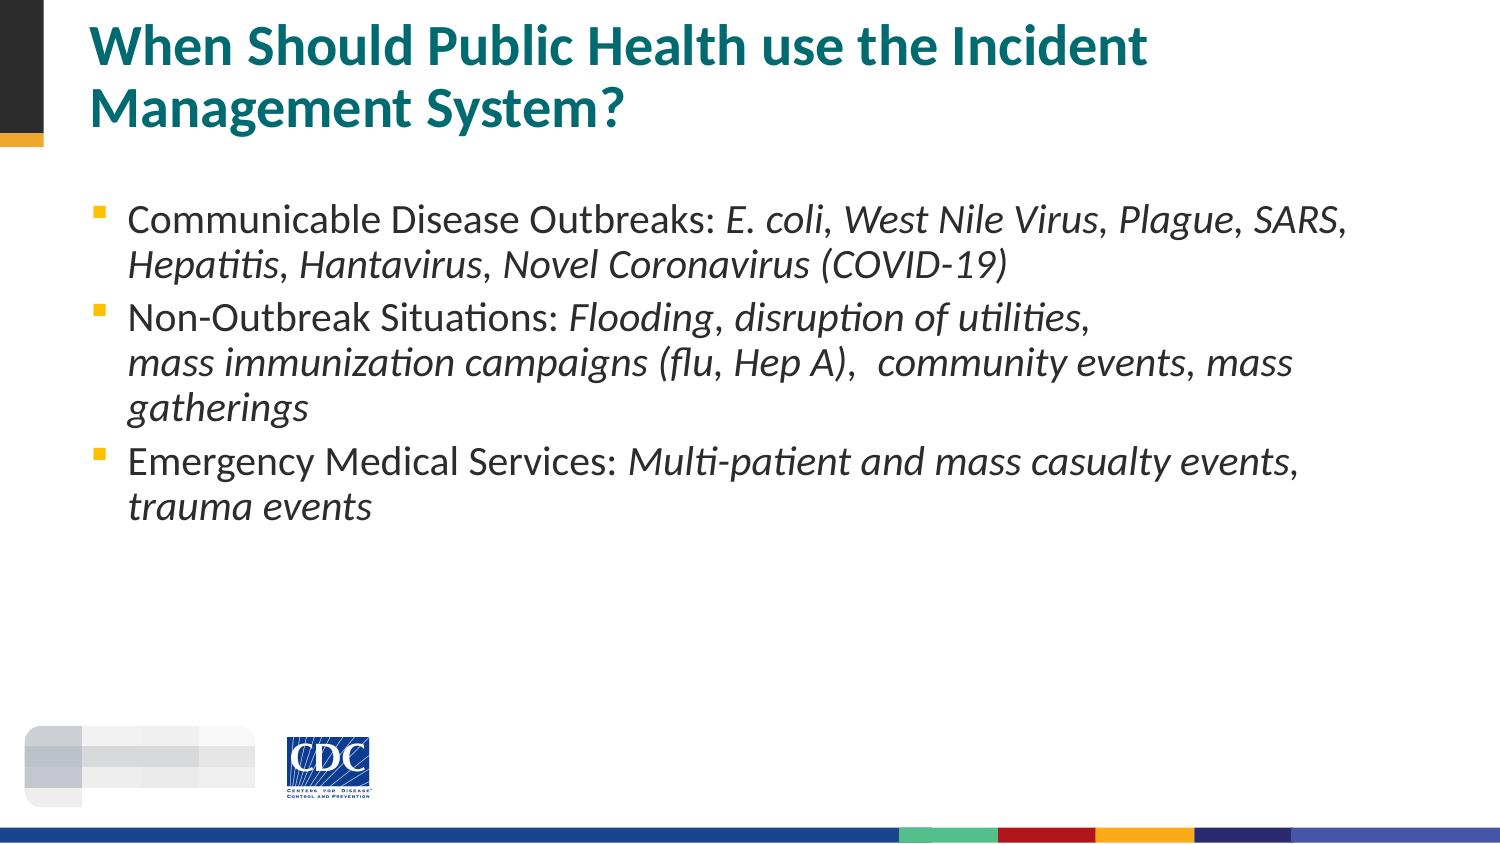

# When Should Public Health use the Incident Management System?
Communicable Disease Outbreaks: E. coli, West Nile Virus, Plague, SARS, Hepatitis, Hantavirus, Novel Coronavirus (COVID-19)
Non-Outbreak Situations: Flooding, disruption of utilities, mass immunization campaigns (flu, Hep A),  community events, mass gatherings
Emergency Medical Services: Multi-patient and mass casualty events, trauma events